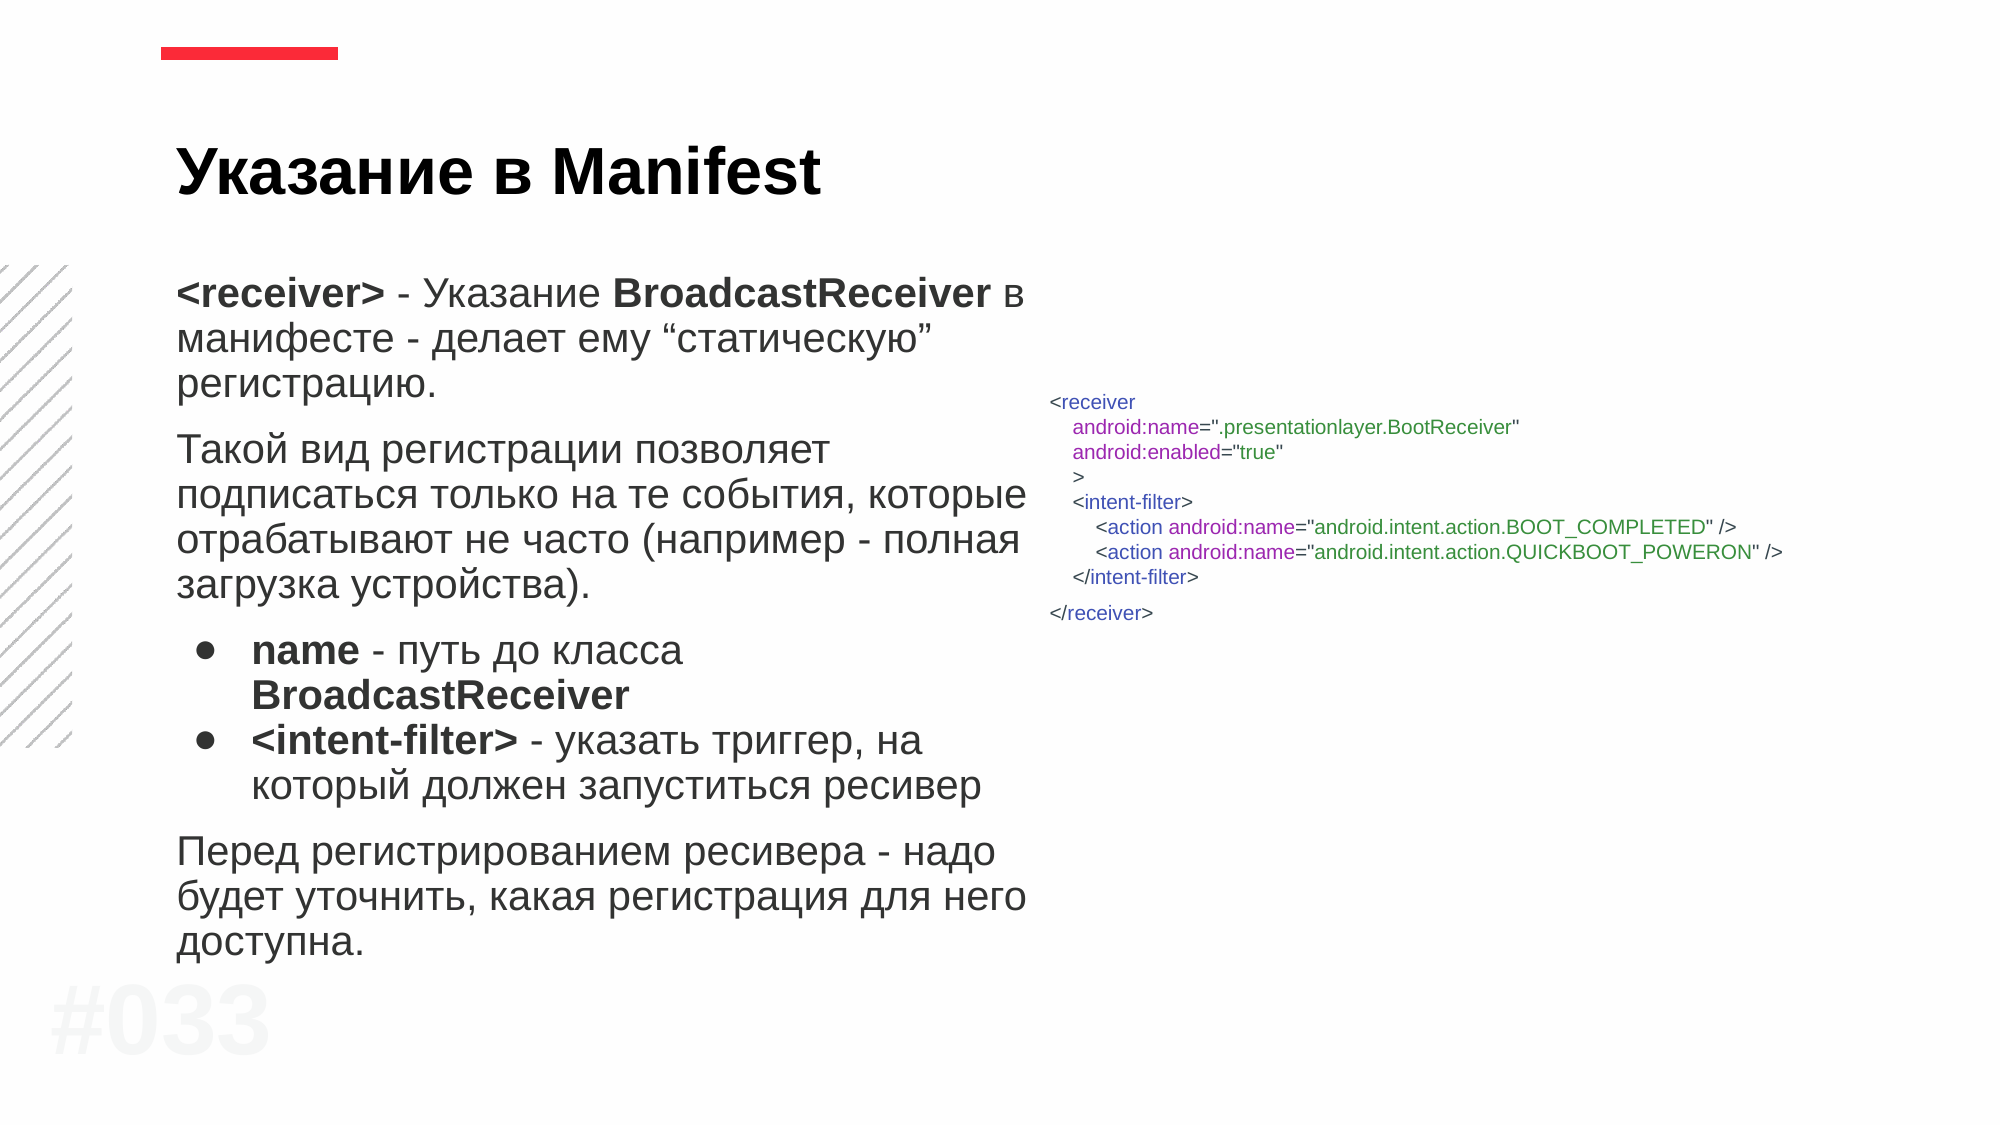

Указание в Manifest
<receiver> - Указание BroadcastReceiver в манифесте - делает ему “статическую” регистрацию.
Такой вид регистрации позволяет подписаться только на те события, которые отрабатывают не часто (например - полная загрузка устройства).
name - путь до класса BroadcastReceiver
<intent-filter> - указать триггер, на который должен запуститься ресивер
Перед регистрированием ресивера - надо будет уточнить, какая регистрация для него доступна.
<receiver
    android:name=".presentationlayer.BootReceiver"
    android:enabled="true"
    >
    <intent-filter>
        <action android:name="android.intent.action.BOOT_COMPLETED" />
        <action android:name="android.intent.action.QUICKBOOT_POWERON" />
    </intent-filter>
</receiver>
#033